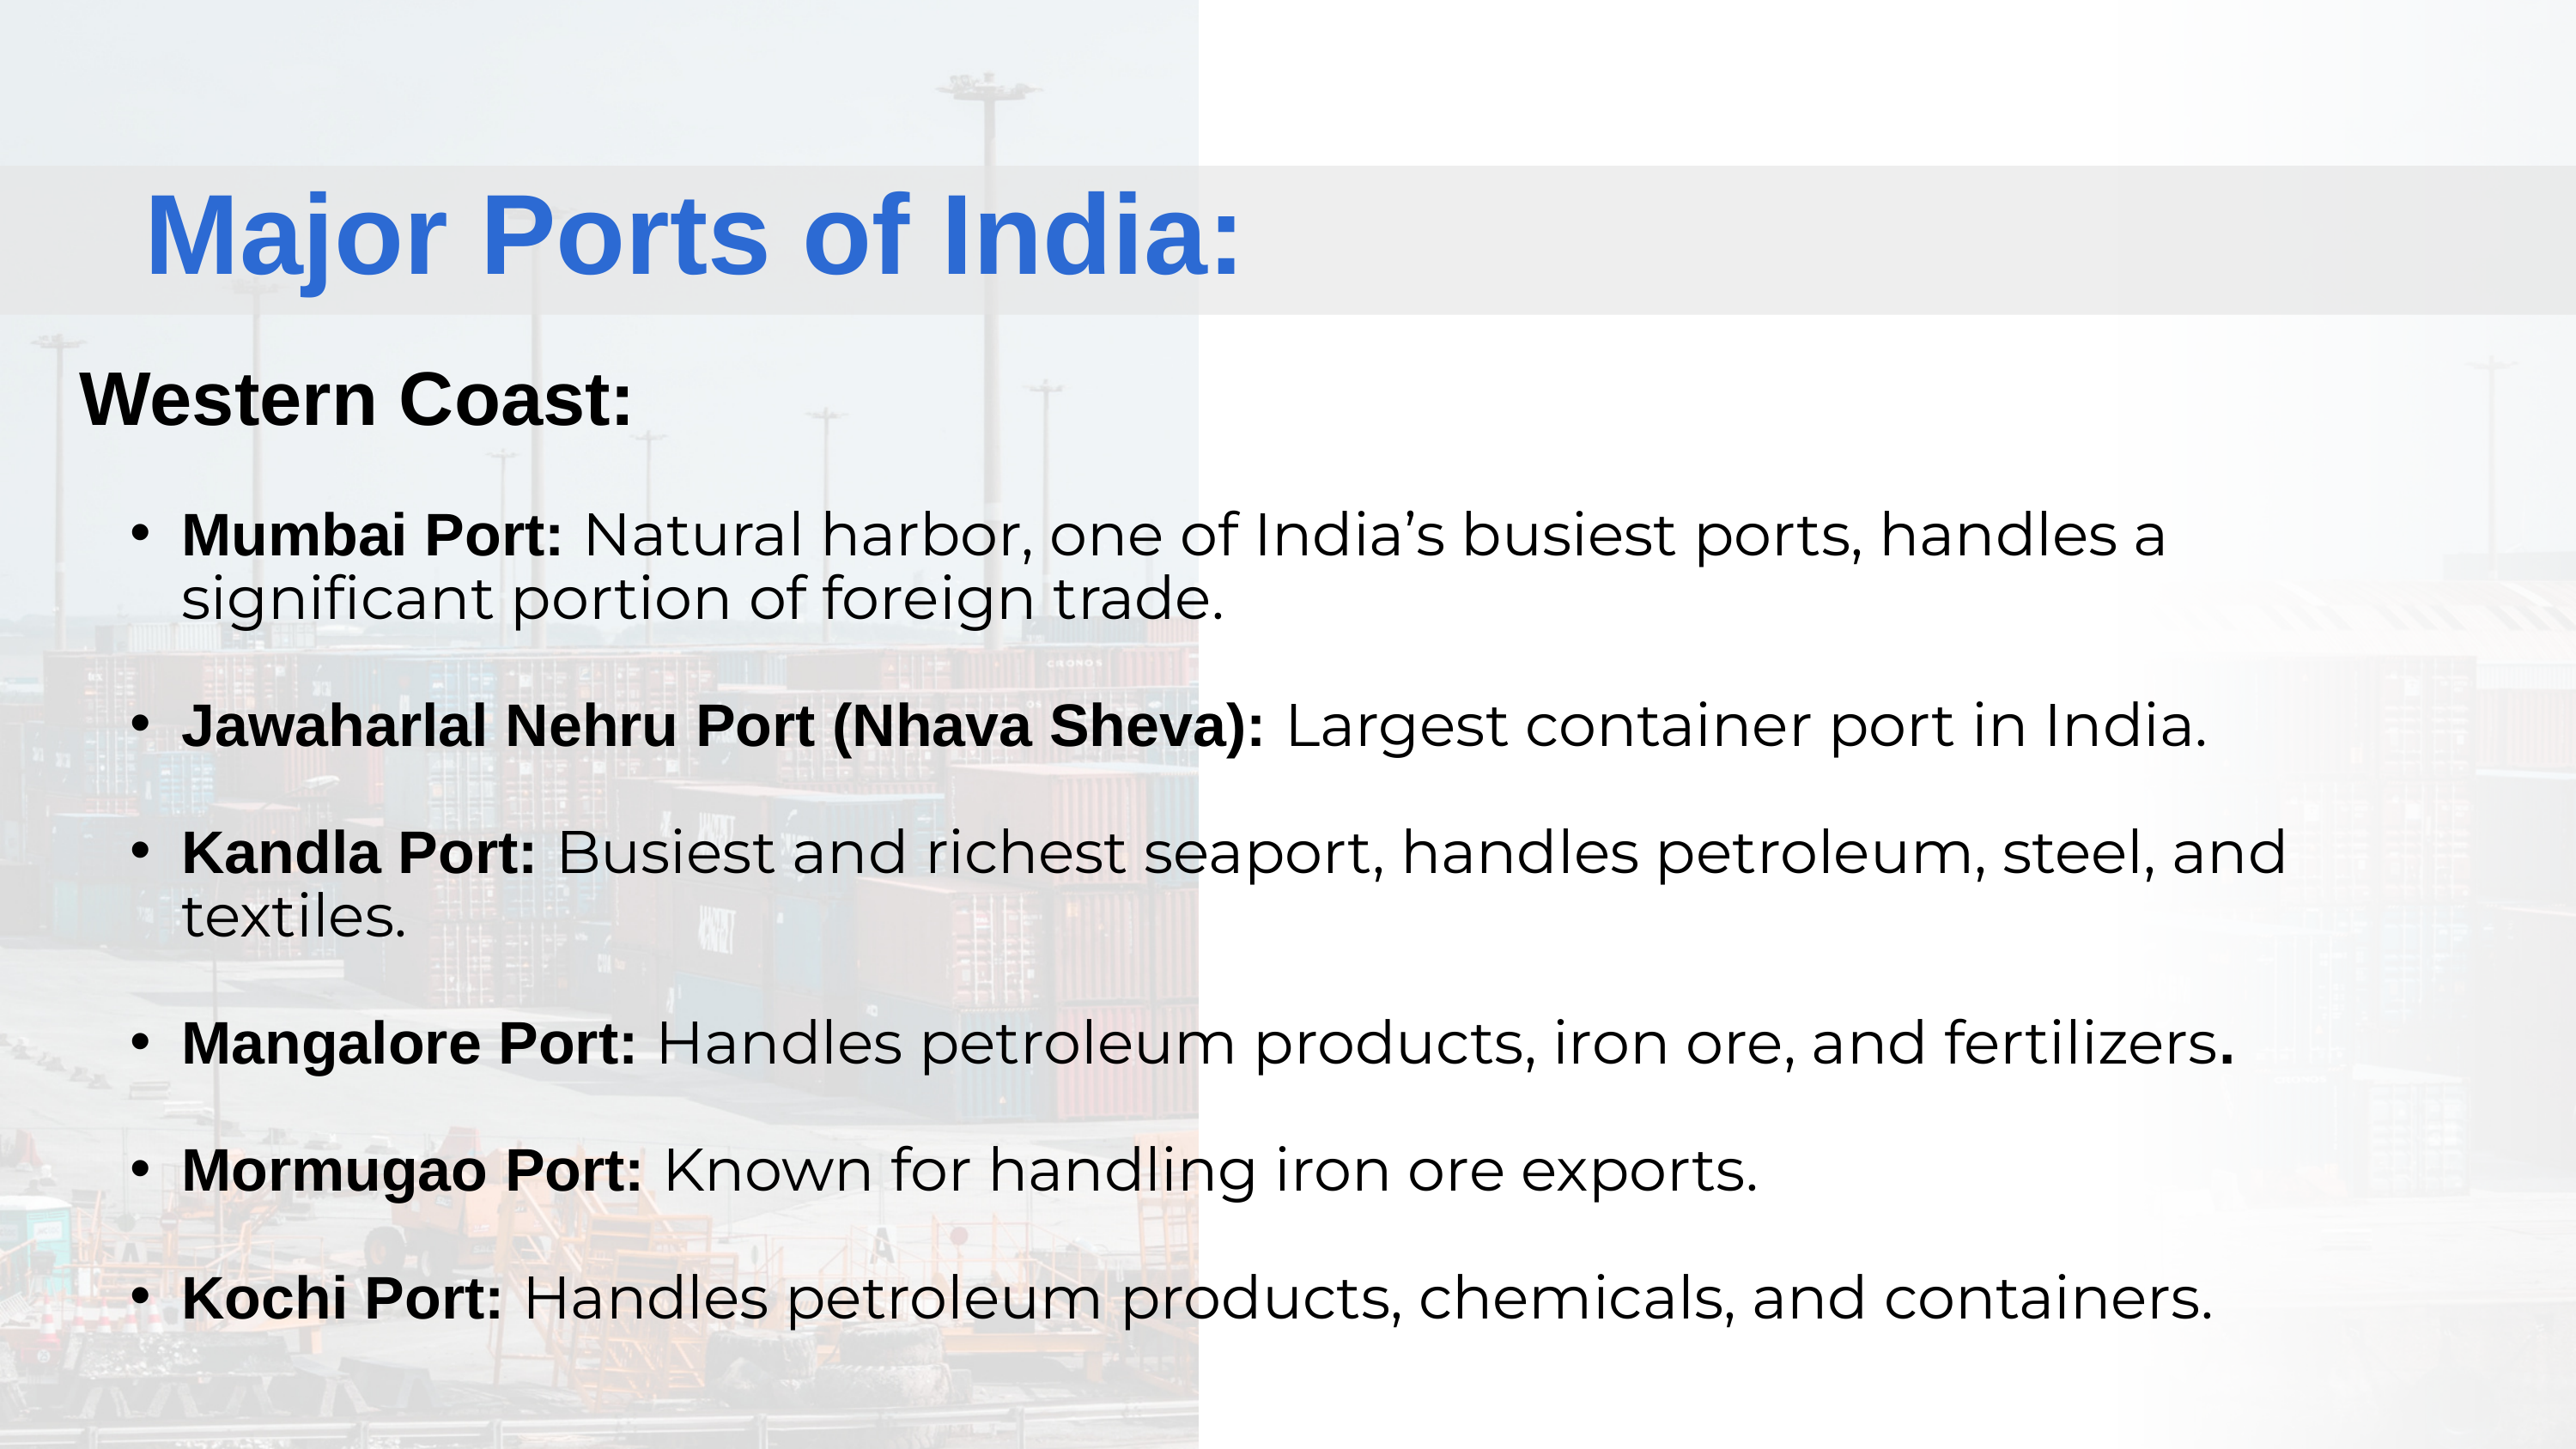

Major Ports of India:
Western Coast:

Mumbai Port: Natural harbor, one of India’s busiest ports, handles a significant portion of foreign trade.

Jawaharlal Nehru Port (Nhava Sheva): Largest container port in India.

Kandla Port: Busiest and richest seaport, handles petroleum, steel, and textiles.

Mangalore Port: Handles petroleum products, iron ore, and fertilizers.

Mormugao Port: Known for handling iron ore exports.

Kochi Port: Handles petroleum products, chemicals, and containers.